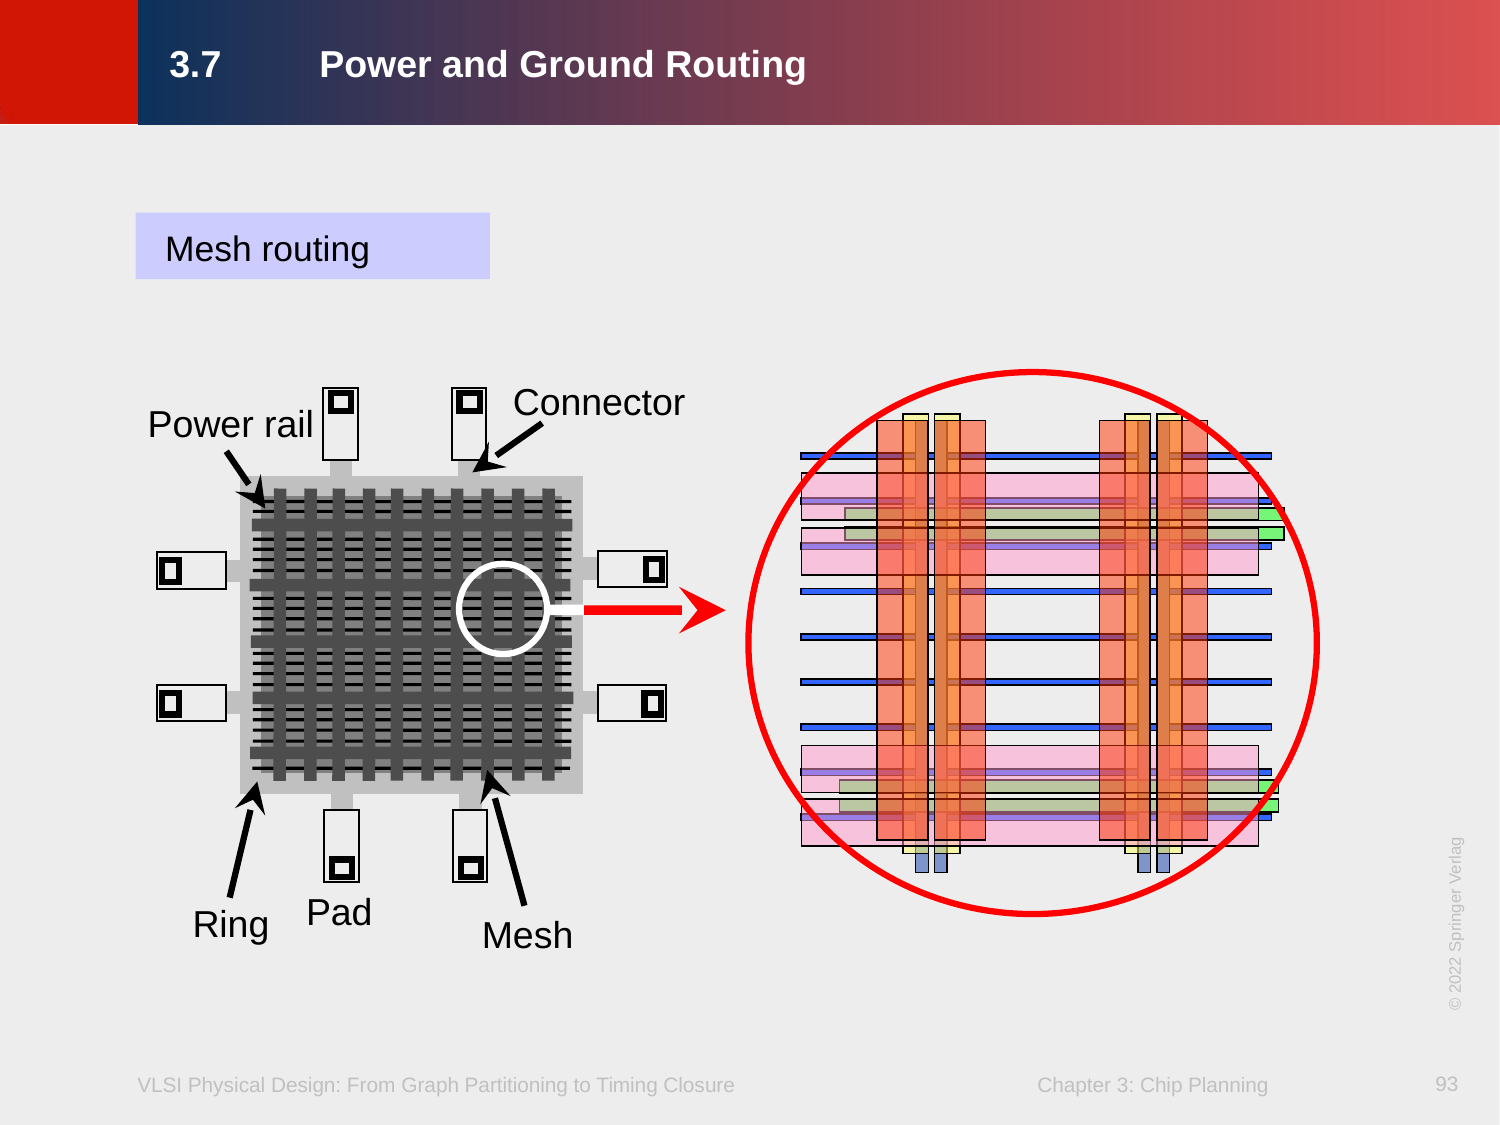

# 3.7	Power and Ground Routing
Mesh routing
Connector

Power rail

Pad
Ring
Mesh
© 2022 Springer Verlag
93